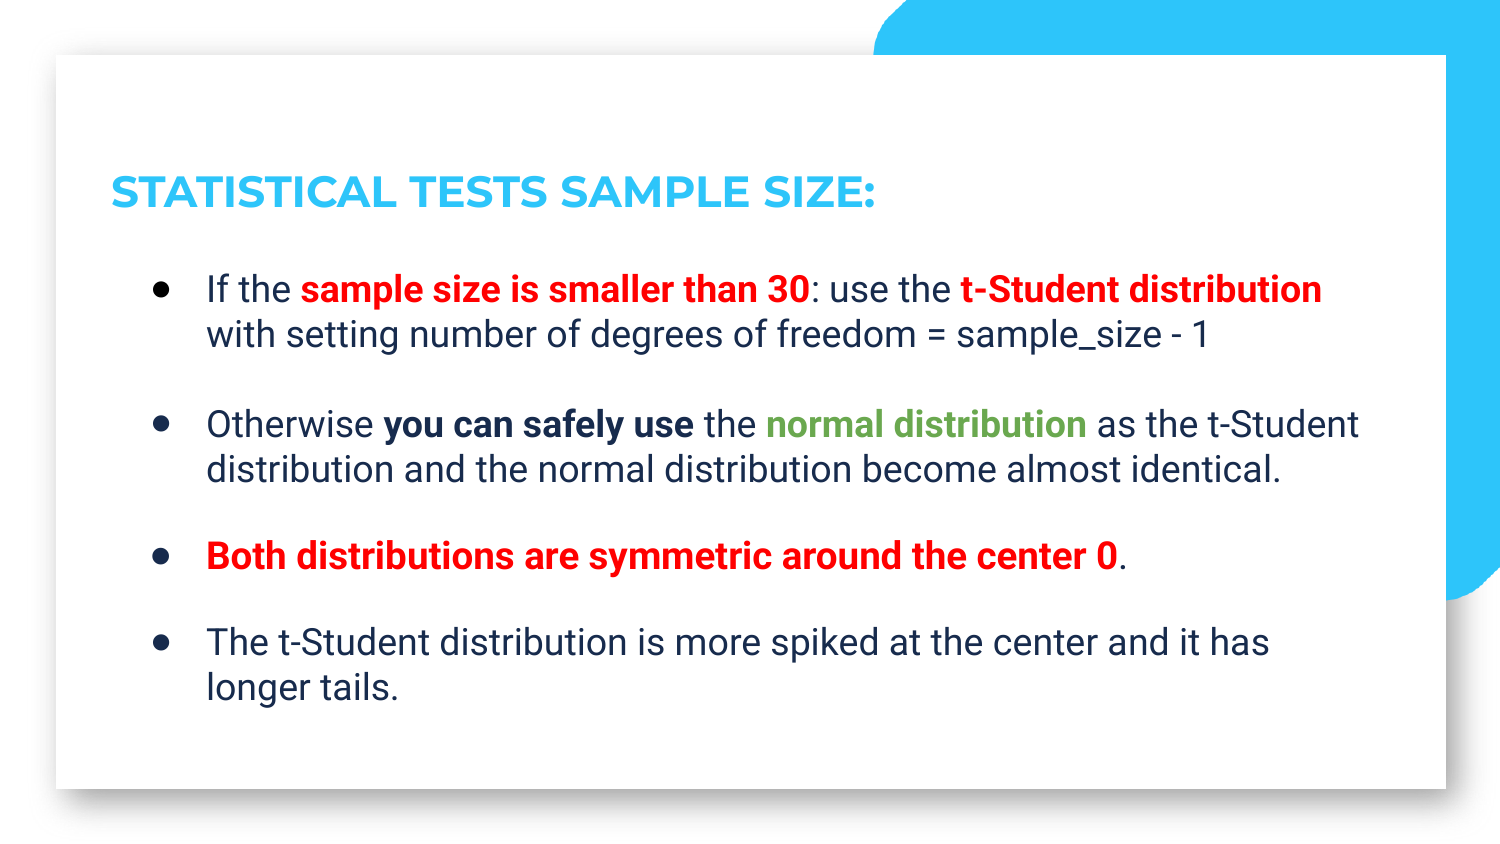

STATISTICAL TESTS SAMPLE SIZE:
If the sample size is smaller than 30: use the t-Student distribution with setting number of degrees of freedom = sample_size - 1

Otherwise you can safely use the normal distribution as the t-Student distribution and the normal distribution become almost identical.

Both distributions are symmetric around the center 0.

The t-Student distribution is more spiked at the center and it has longer tails.